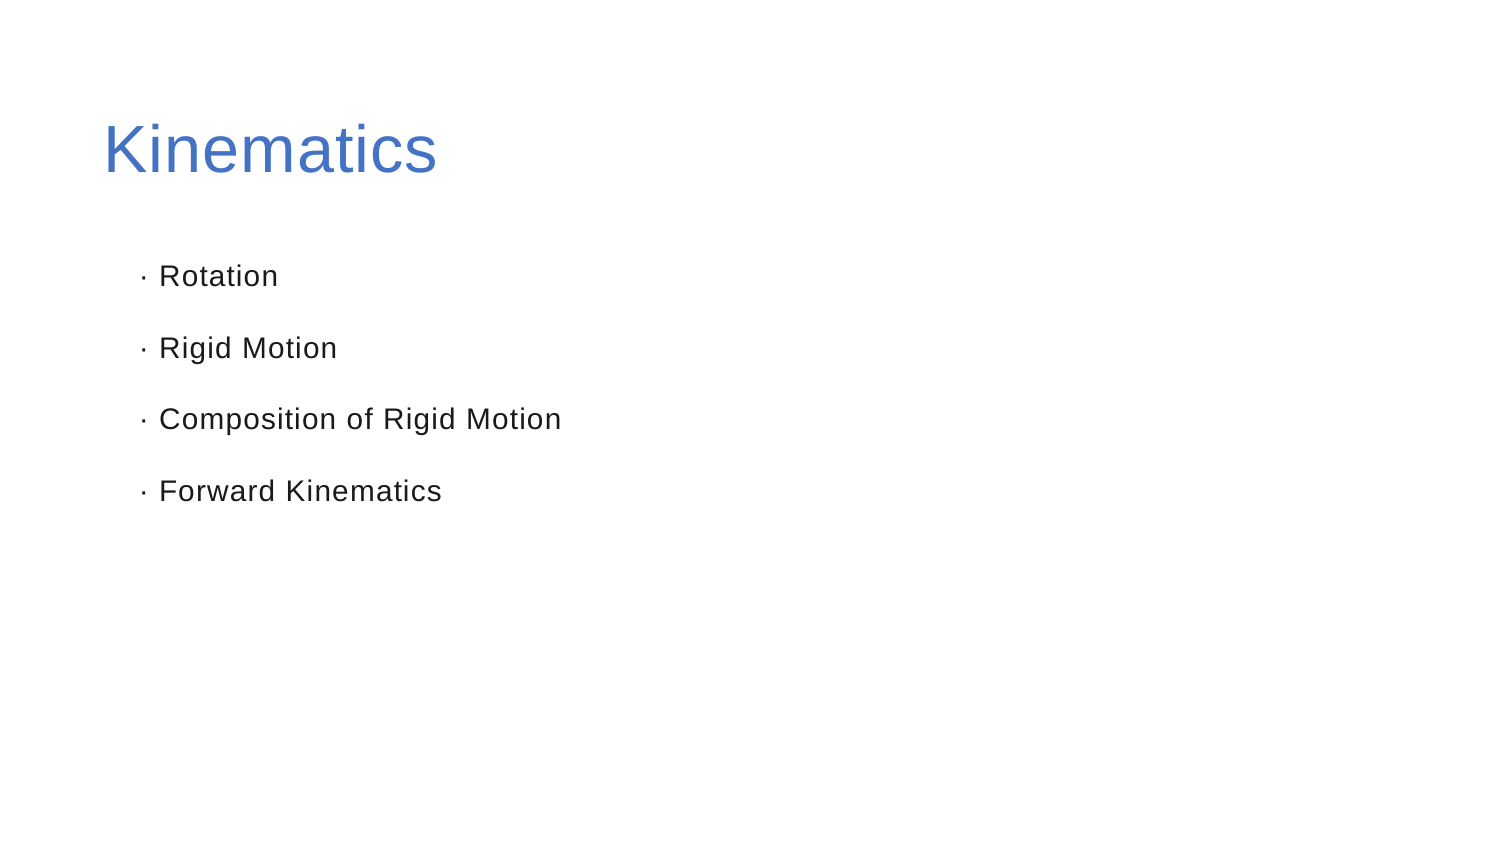

Kinematics
· Rotation
· Rigid Motion
· Composition of Rigid Motion
· Forward Kinematics